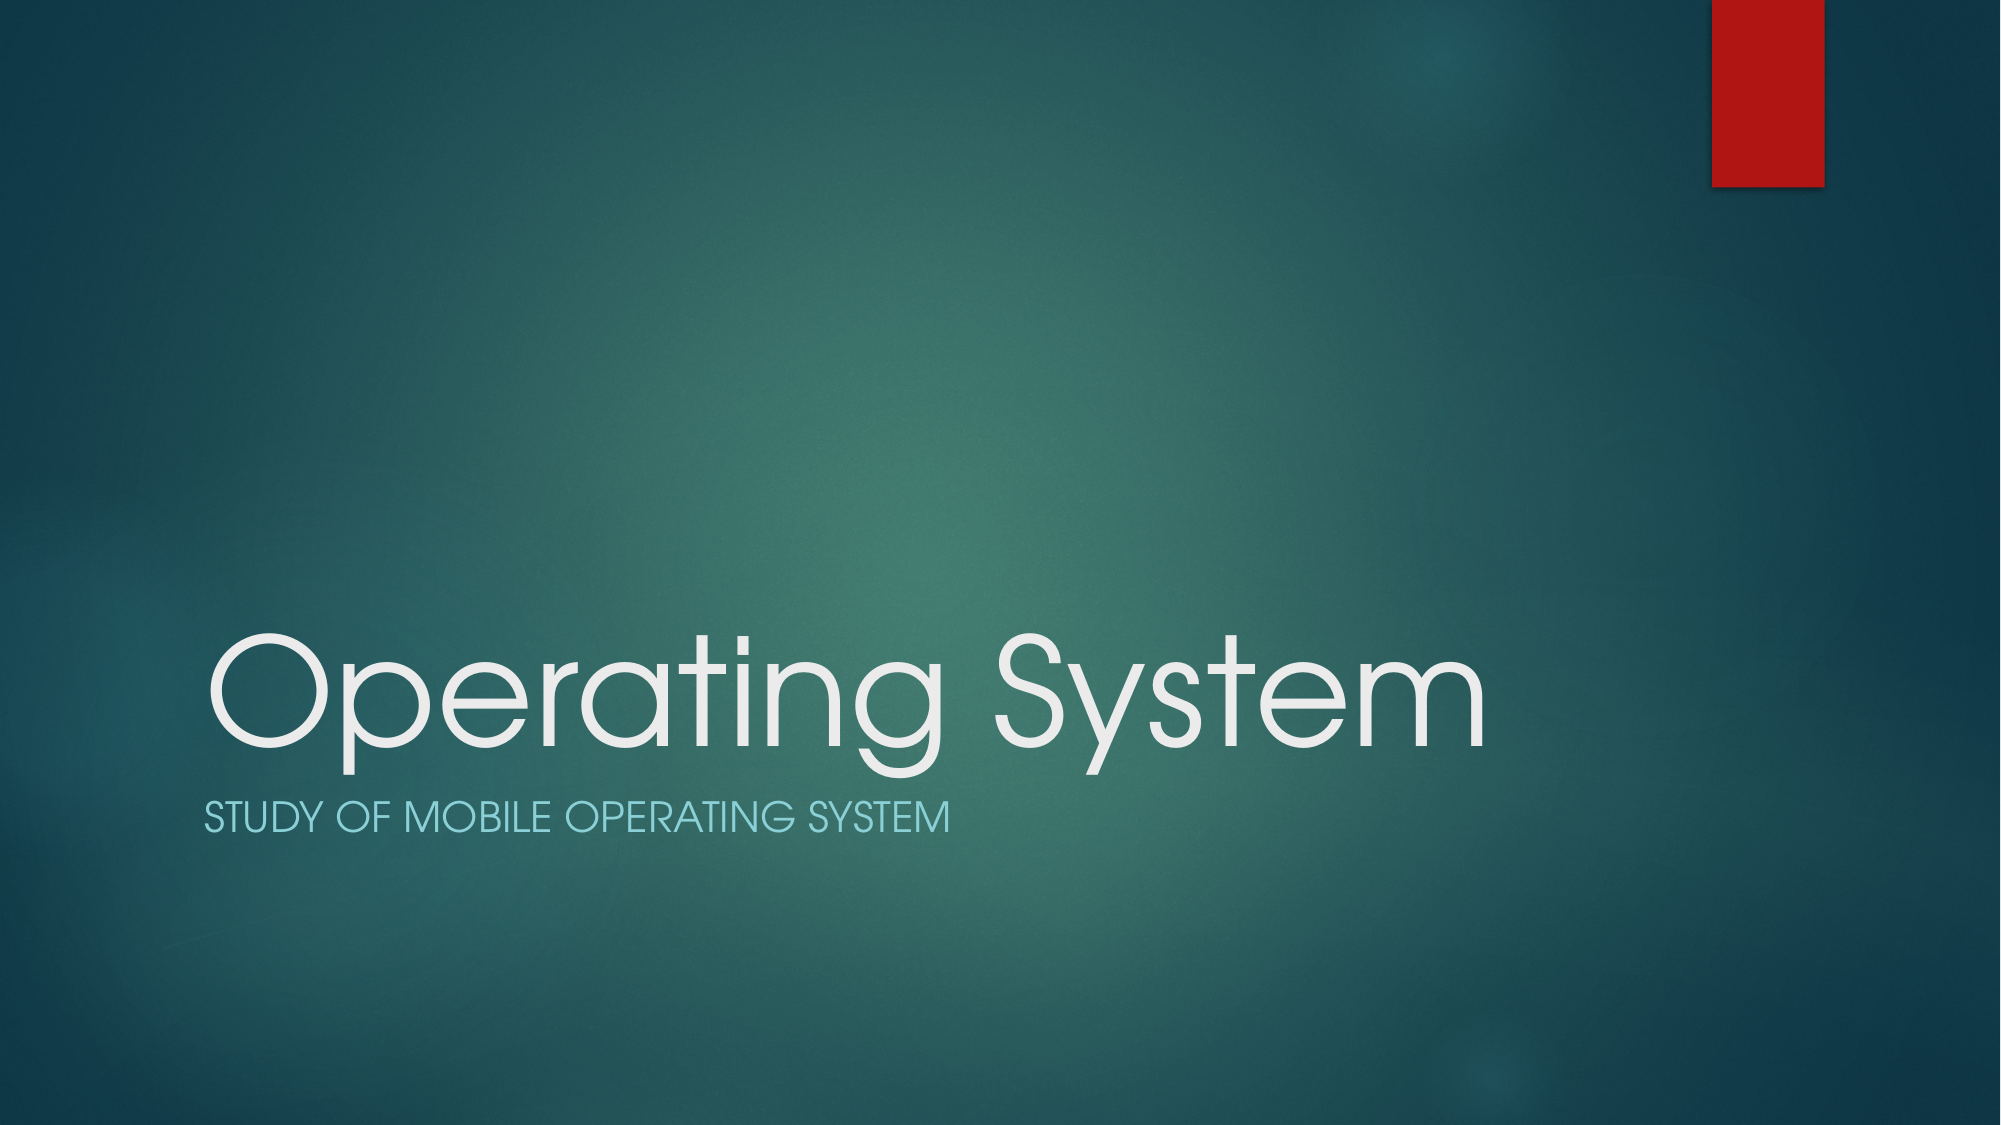

# Operating System
Study Of MOBILE OPERATING SYSTEM